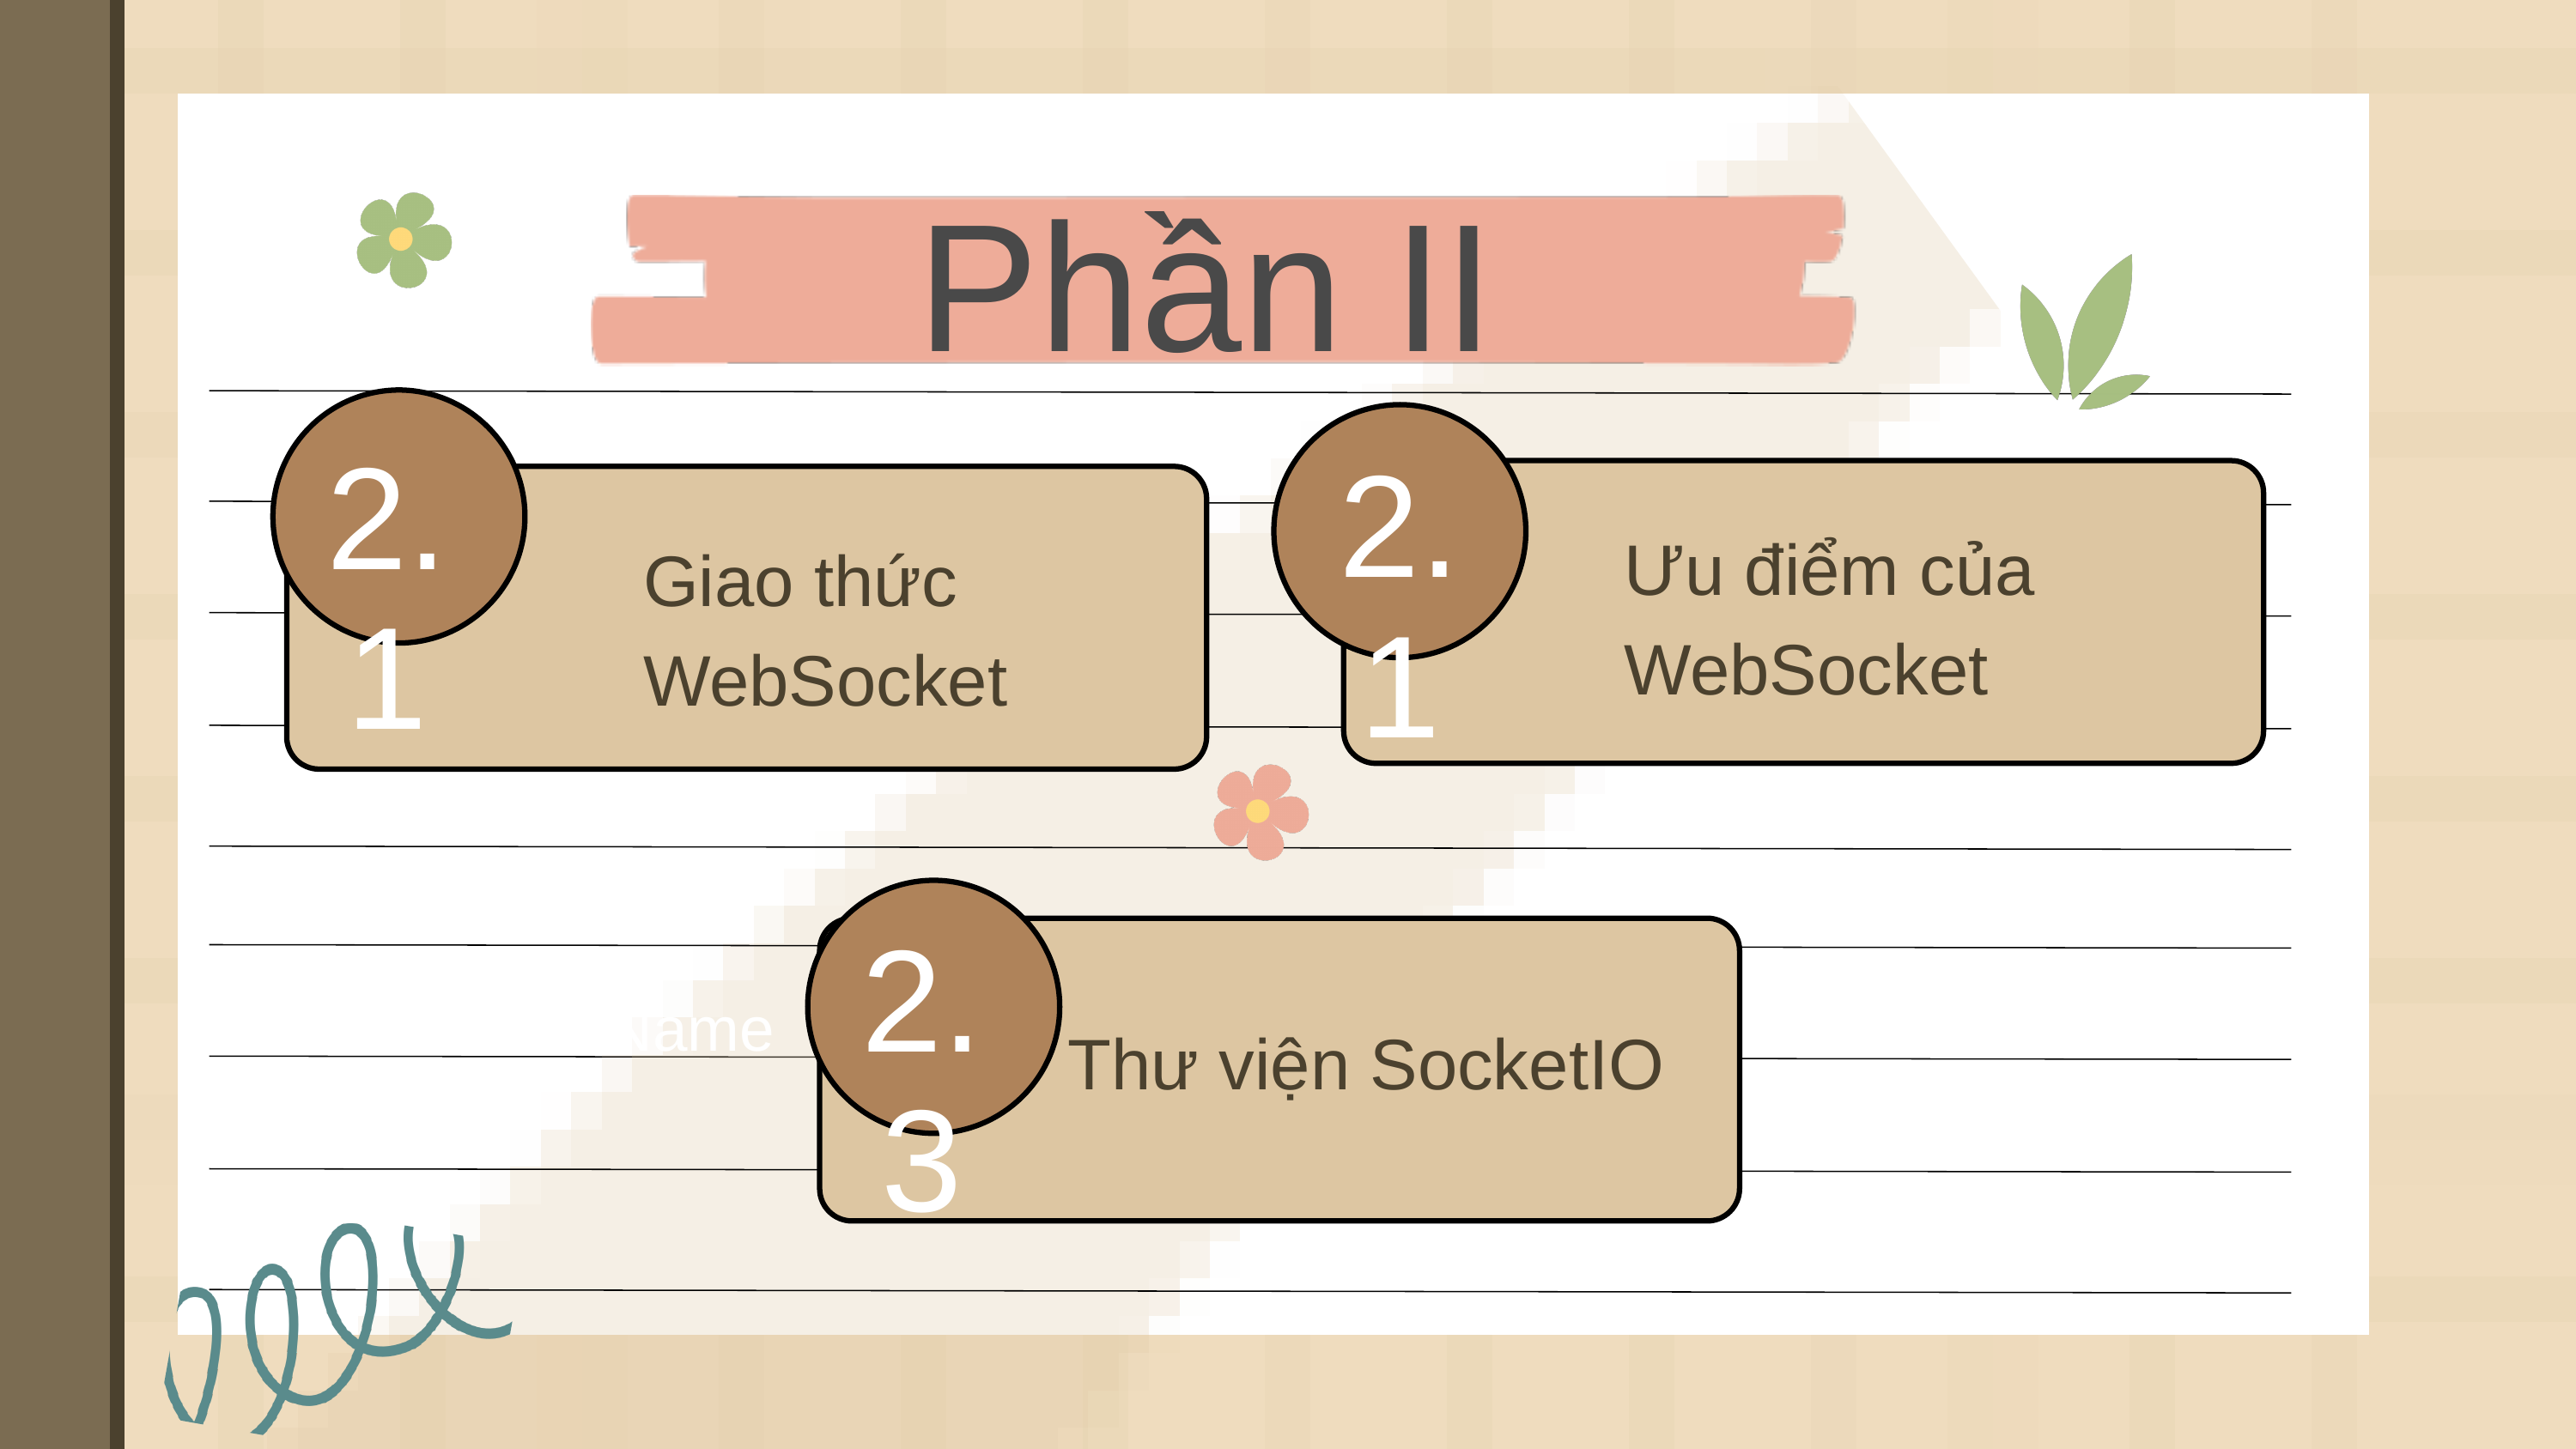

Phần II

2.1
2.1

Ưu điểm của WebSocket
Giao thức WebSocket

Task Name

2.3

Thư viện SocketIO
Task Name